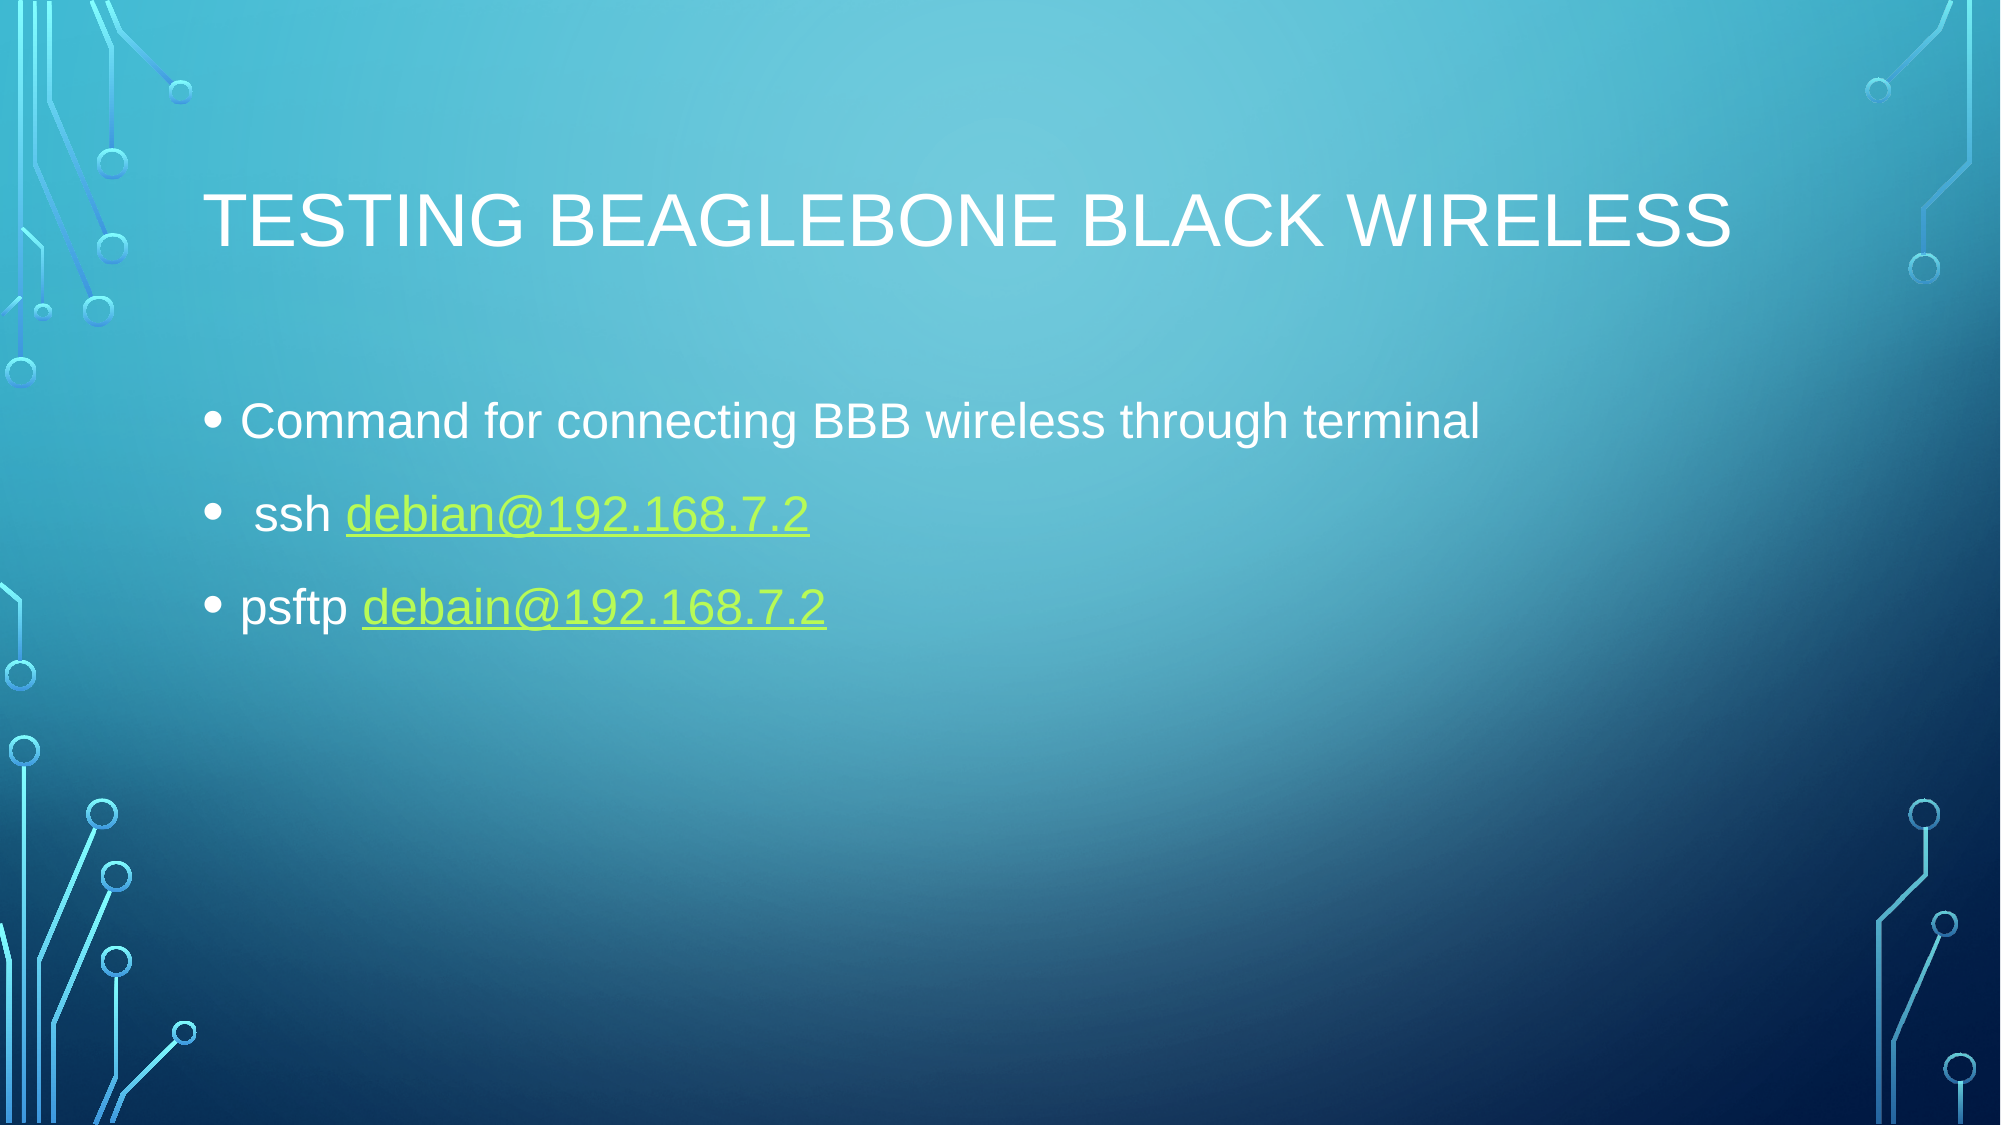

# Testing BeagleBone Black wireless
Command for connecting BBB wireless through terminal
 ssh debian@192.168.7.2
psftp debain@192.168.7.2